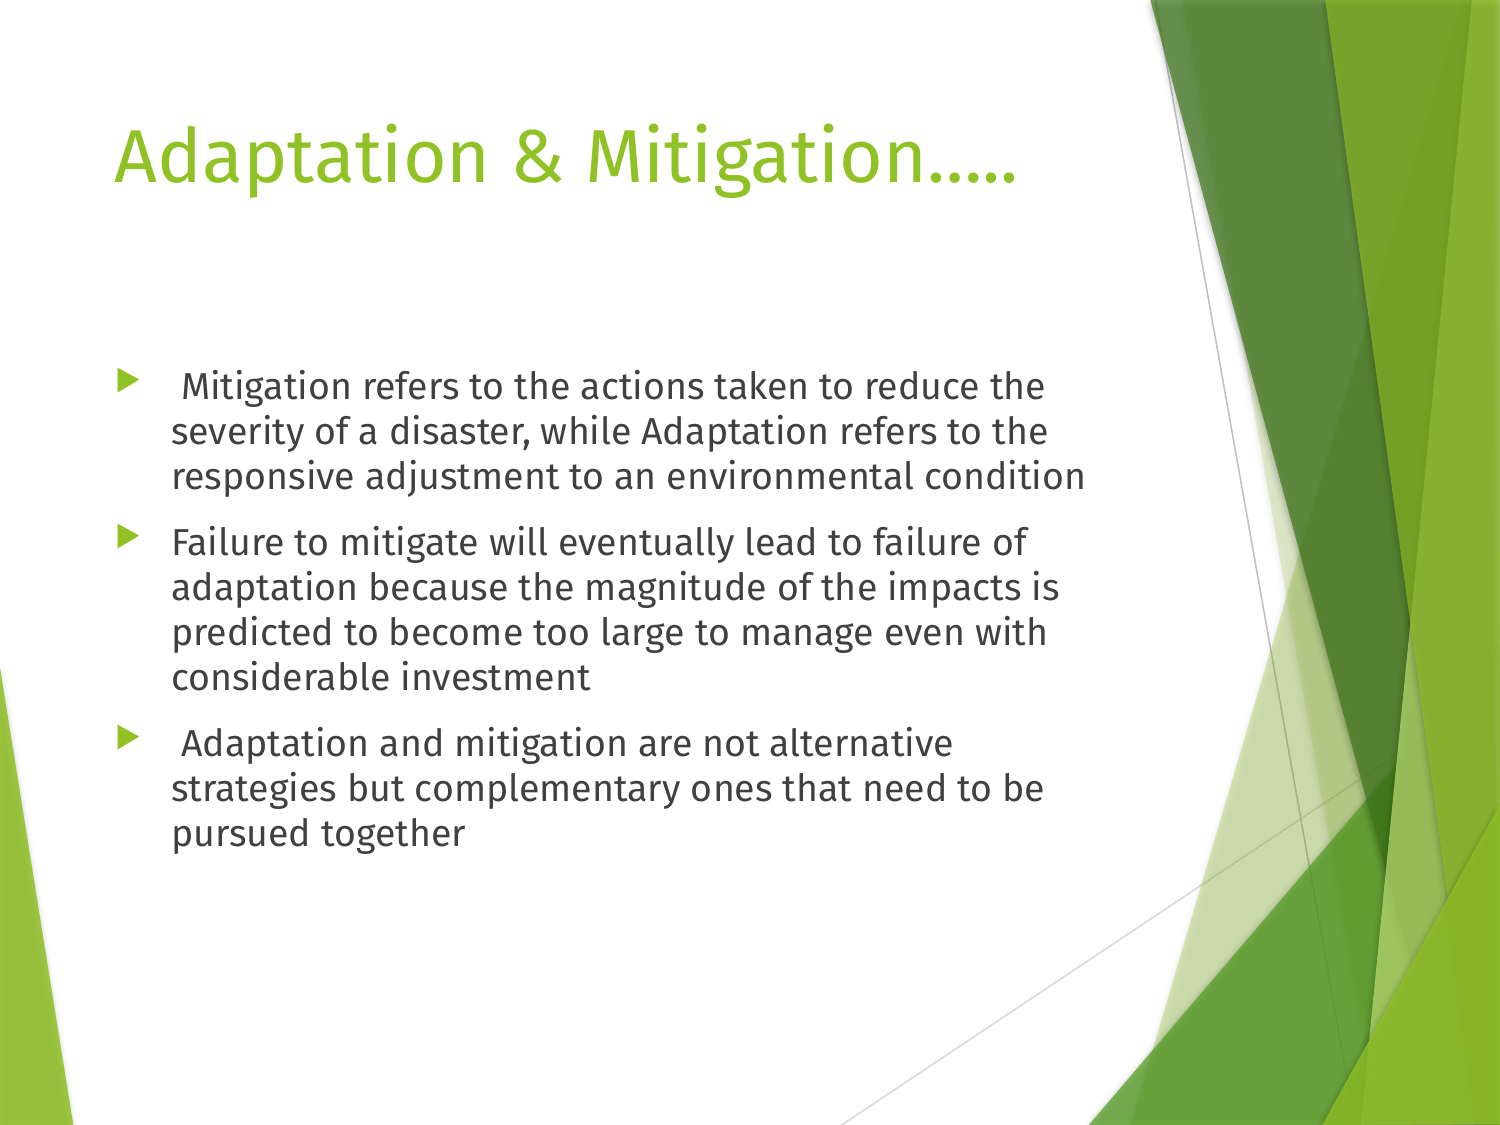

# Adaptation & Mitigation…..
 Mitigation refers to the actions taken to reduce the severity of a disaster, while Adaptation refers to the responsive adjustment to an environmental condition
Failure to mitigate will eventually lead to failure of adaptation because the magnitude of the impacts is predicted to become too large to manage even with considerable investment
 Adaptation and mitigation are not alternative strategies but complementary ones that need to be pursued together